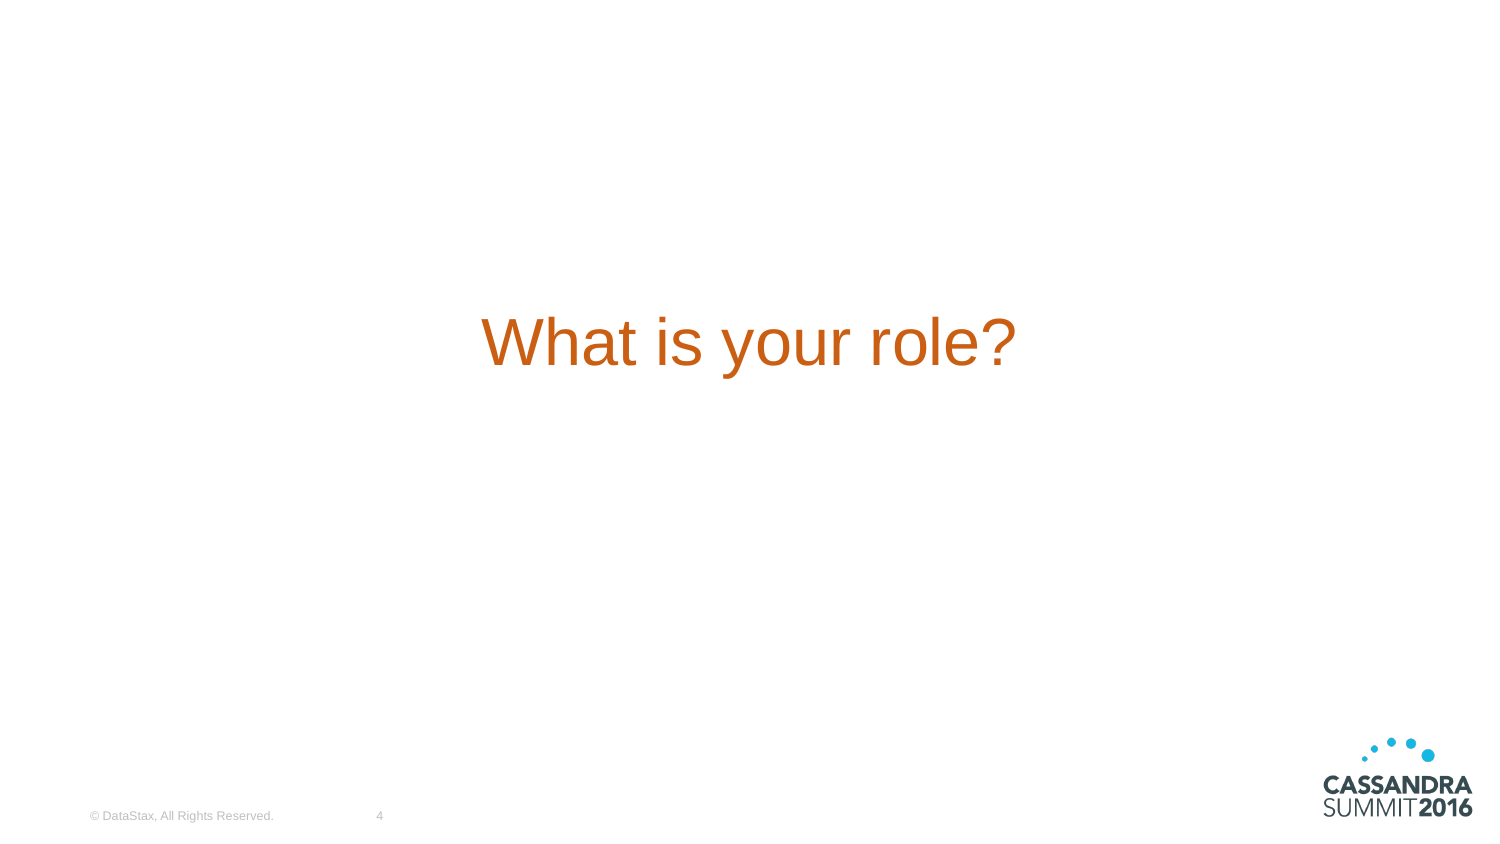

# What is your role?
© DataStax, All Rights Reserved.
4